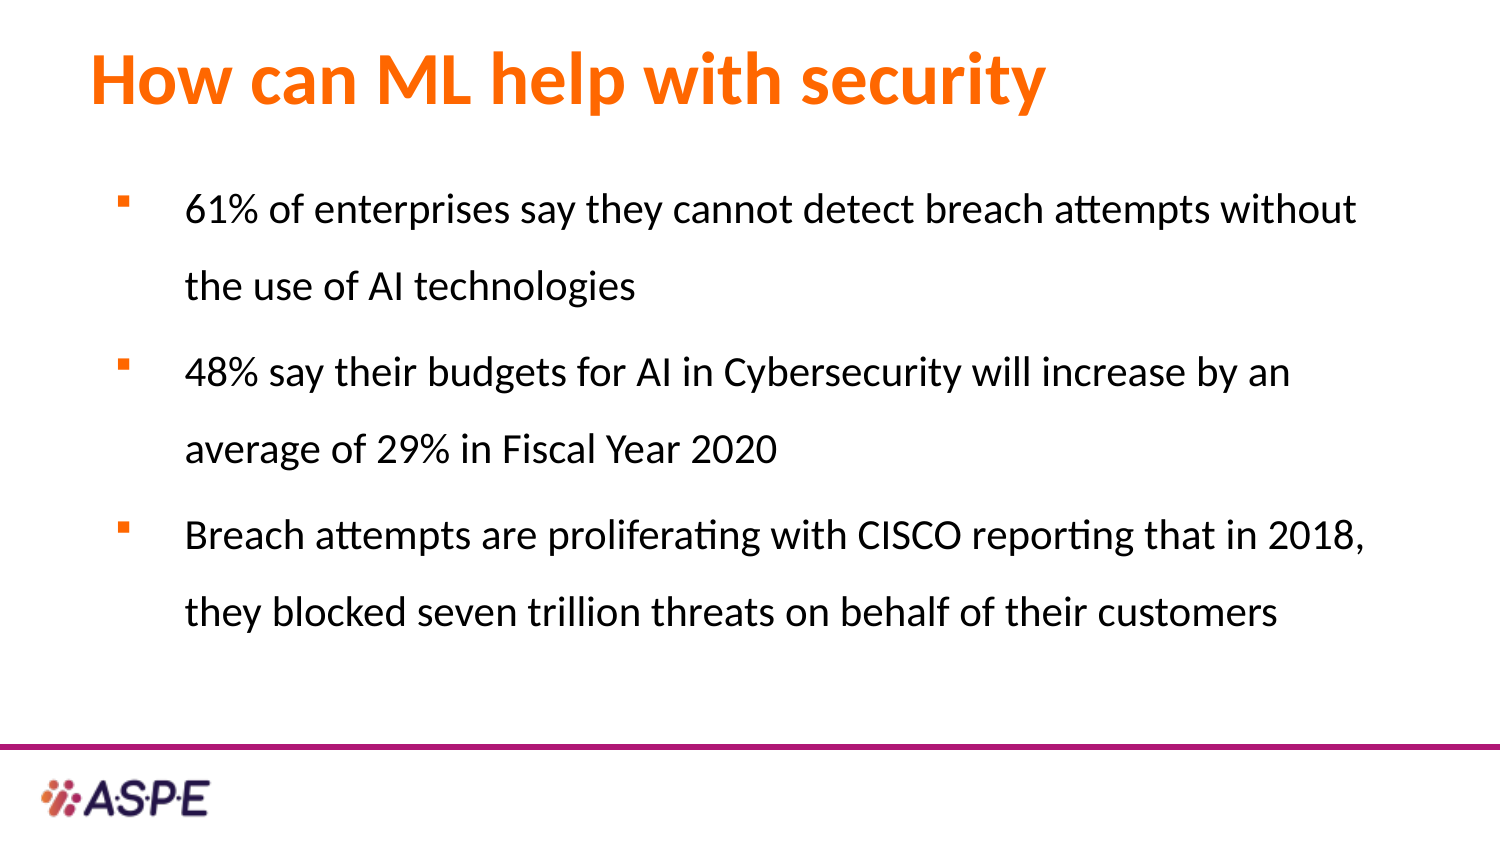

# How can ML help with security
61% of enterprises say they cannot detect breach attempts without the use of AI technologies
48% say their budgets for AI in Cybersecurity will increase by an average of 29% in Fiscal Year 2020
Breach attempts are proliferating with CISCO reporting that in 2018, they blocked seven trillion threats on behalf of their customers